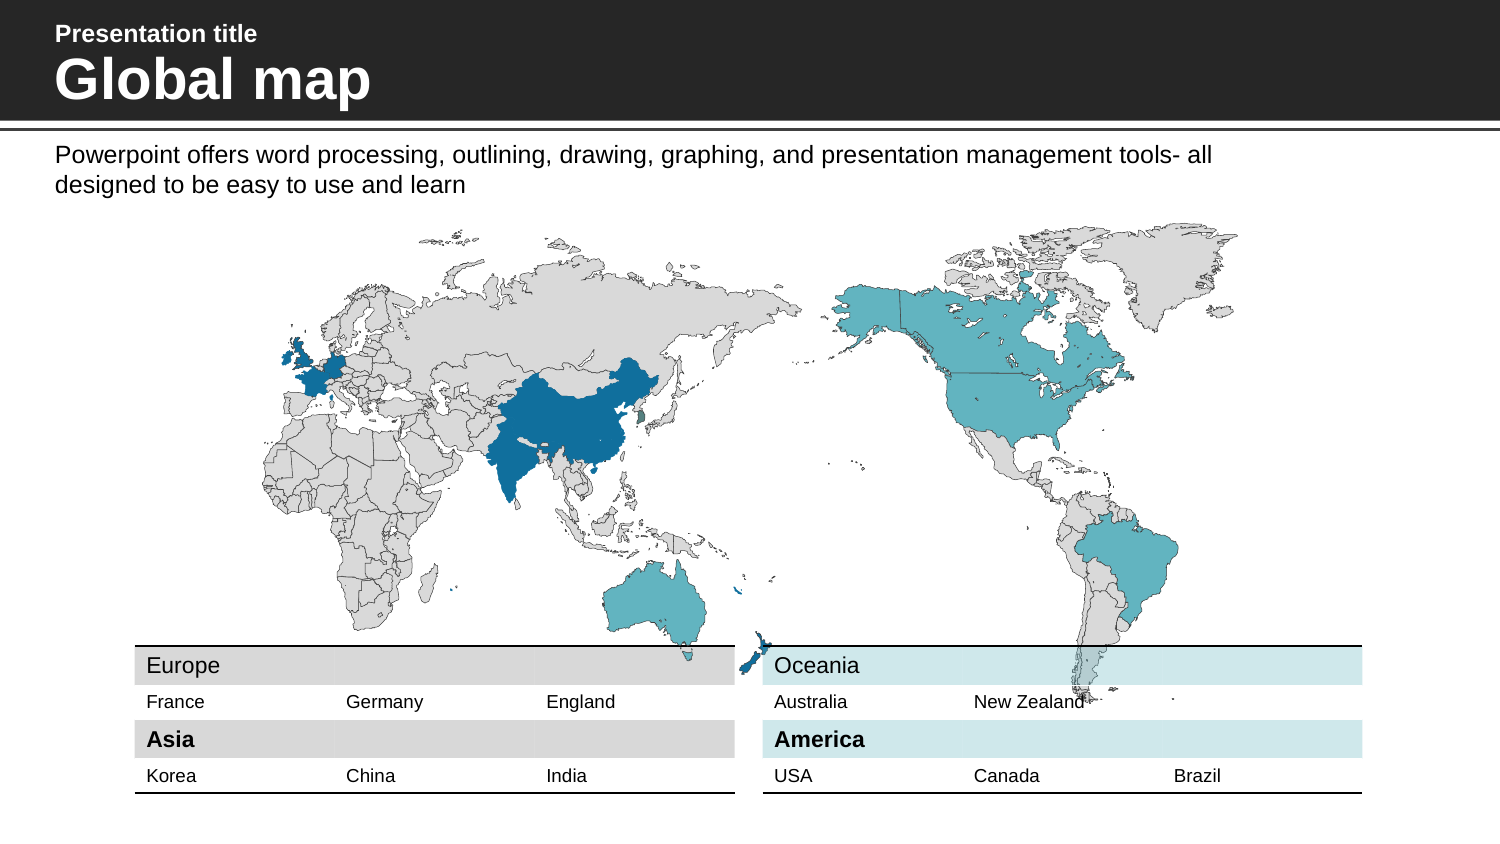

Presentation title
Global map
Powerpoint offers word processing, outlining, drawing, graphing, and presentation management tools- all designed to be easy to use and learn

| Europe |  |  |
| --- | --- | --- |
| France | Germany | England |
| Asia |  |  |
| Korea | China | India |
| Oceania |  |  |
| --- | --- | --- |
| Australia | New Zealand |  |
| America |  |  |
| USA | Canada | Brazil |